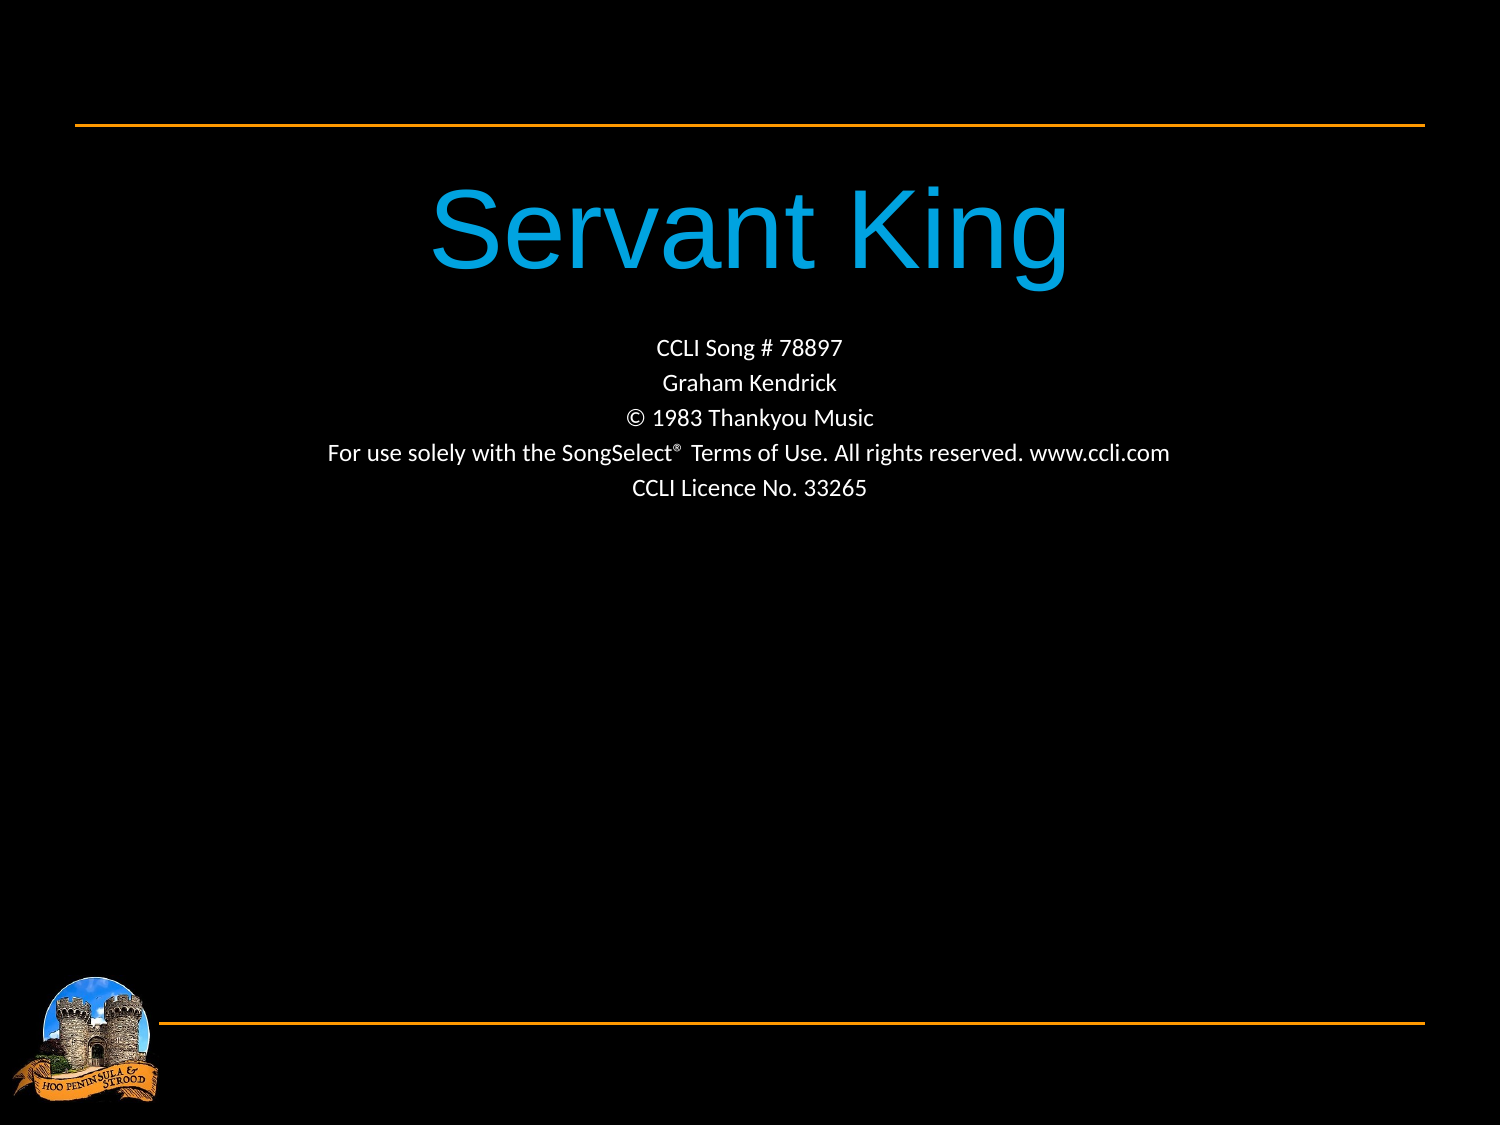

Servant King

CCLI Song # 78897
Graham Kendrick
© 1983 Thankyou Music
For use solely with the SongSelect® Terms of Use. All rights reserved. www.ccli.com
CCLI Licence No. 33265